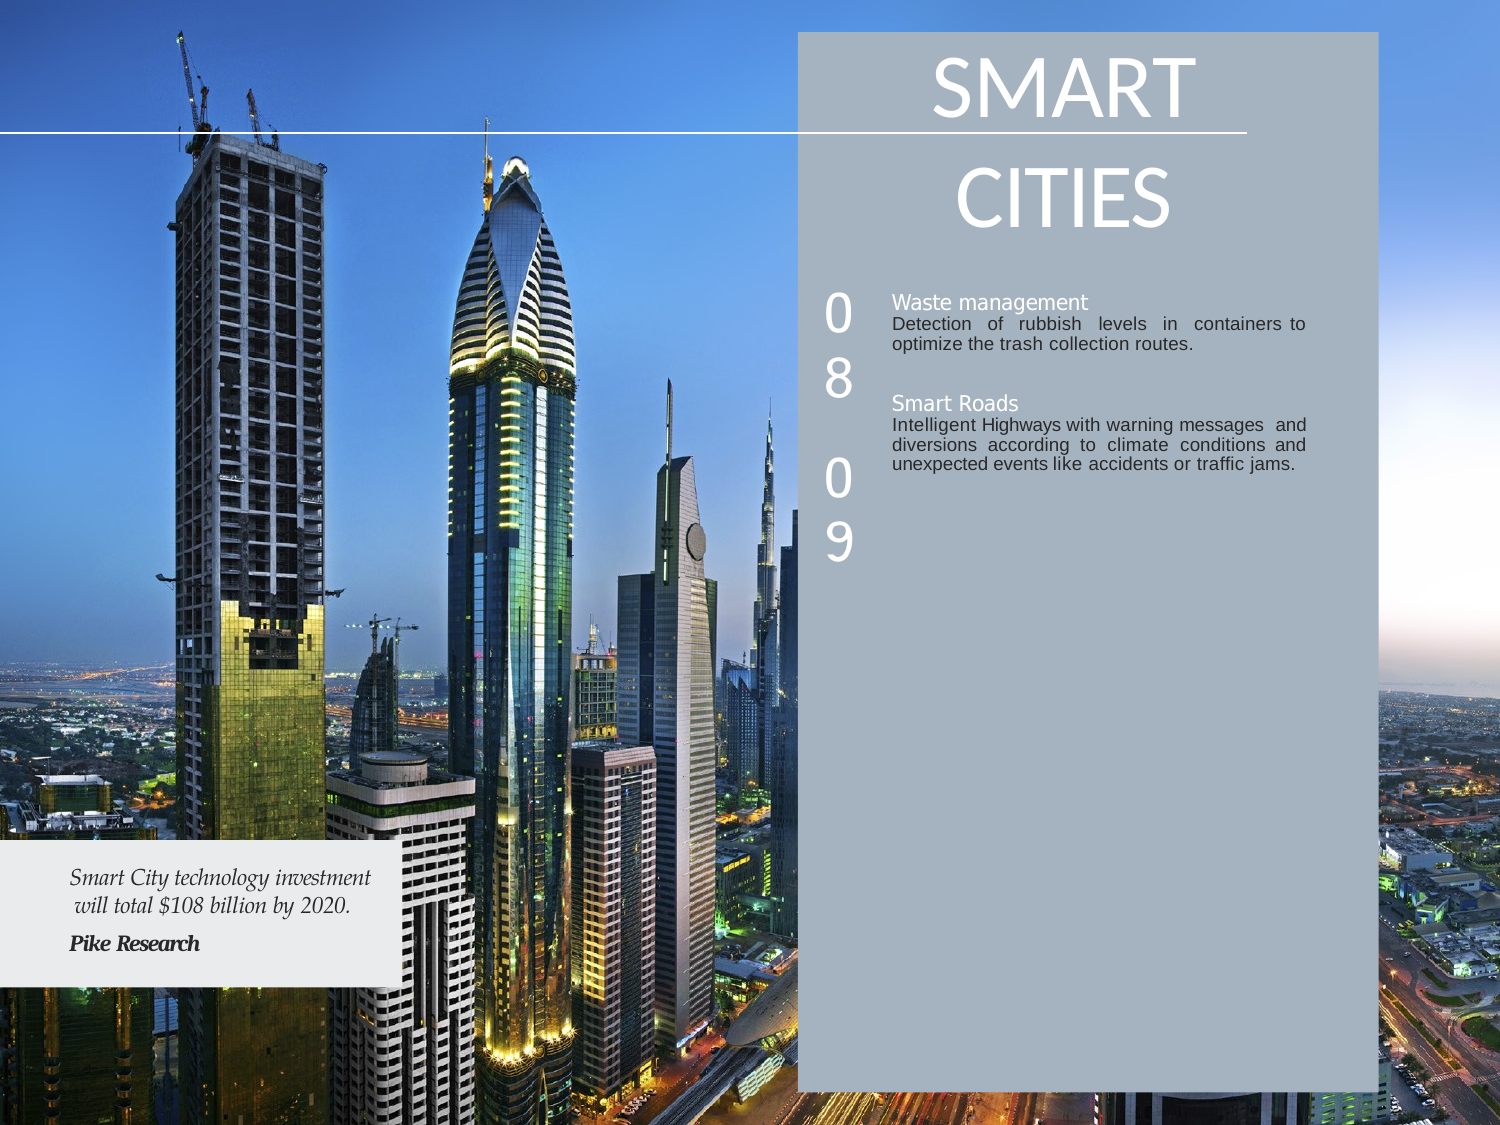

# SMART CITIES

08
09
Waste management
Detection   of   rubbish   levels   in   containers to
optimize the trash collection routes.
Smart Roads
Intelligent Highways with warning messages  and
diversions  according  to  climate  conditions and
unexpected events like accidents or traffic jams.

Smart City technology investment  will total $108 billion by 2020.
Pike Research